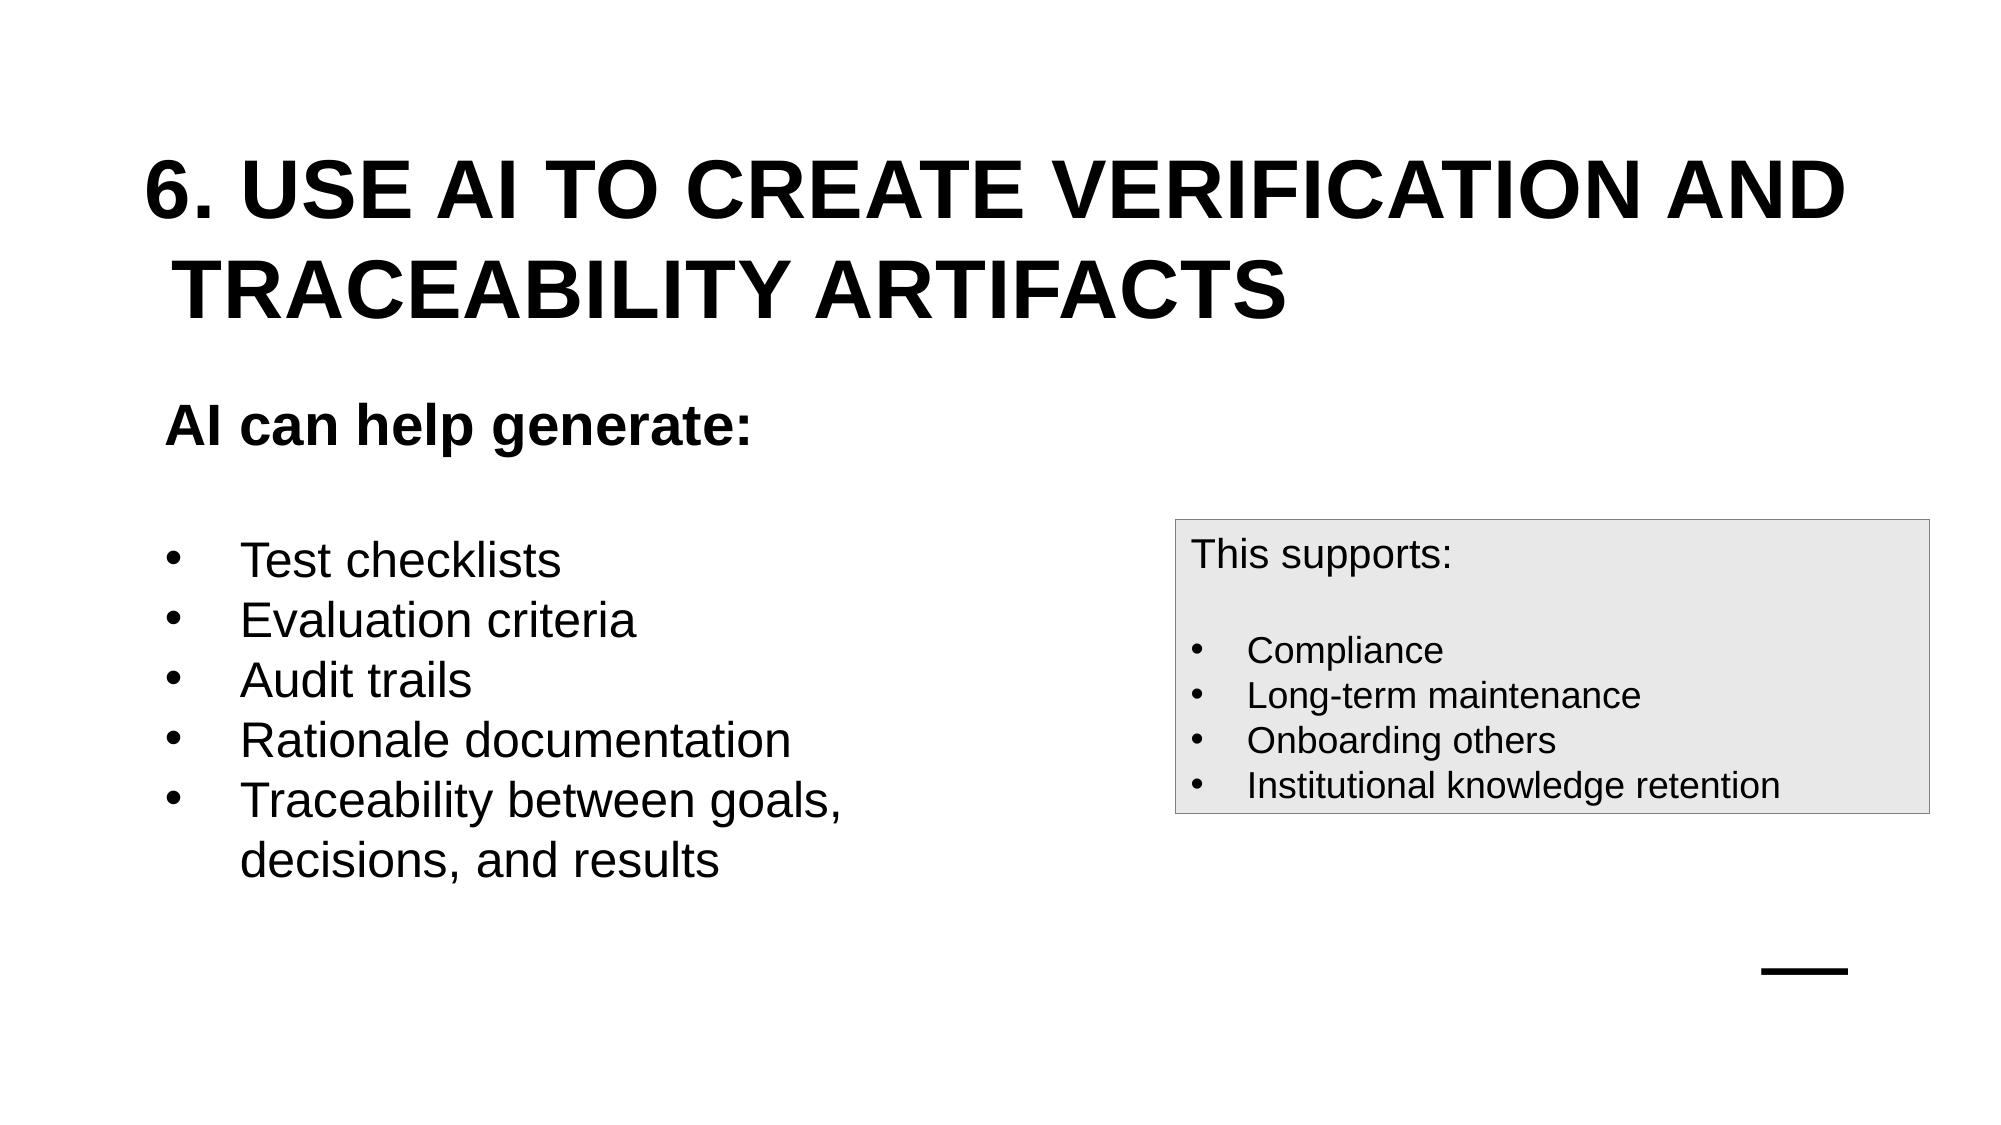

6. Use AI to Create Verification and Traceability Artifacts
AI can help generate:

Test checklists
Evaluation criteria
Audit trails
Rationale documentation
Traceability between goals, decisions, and results
This supports:

Compliance
Long-term maintenance
Onboarding others
Institutional knowledge retention